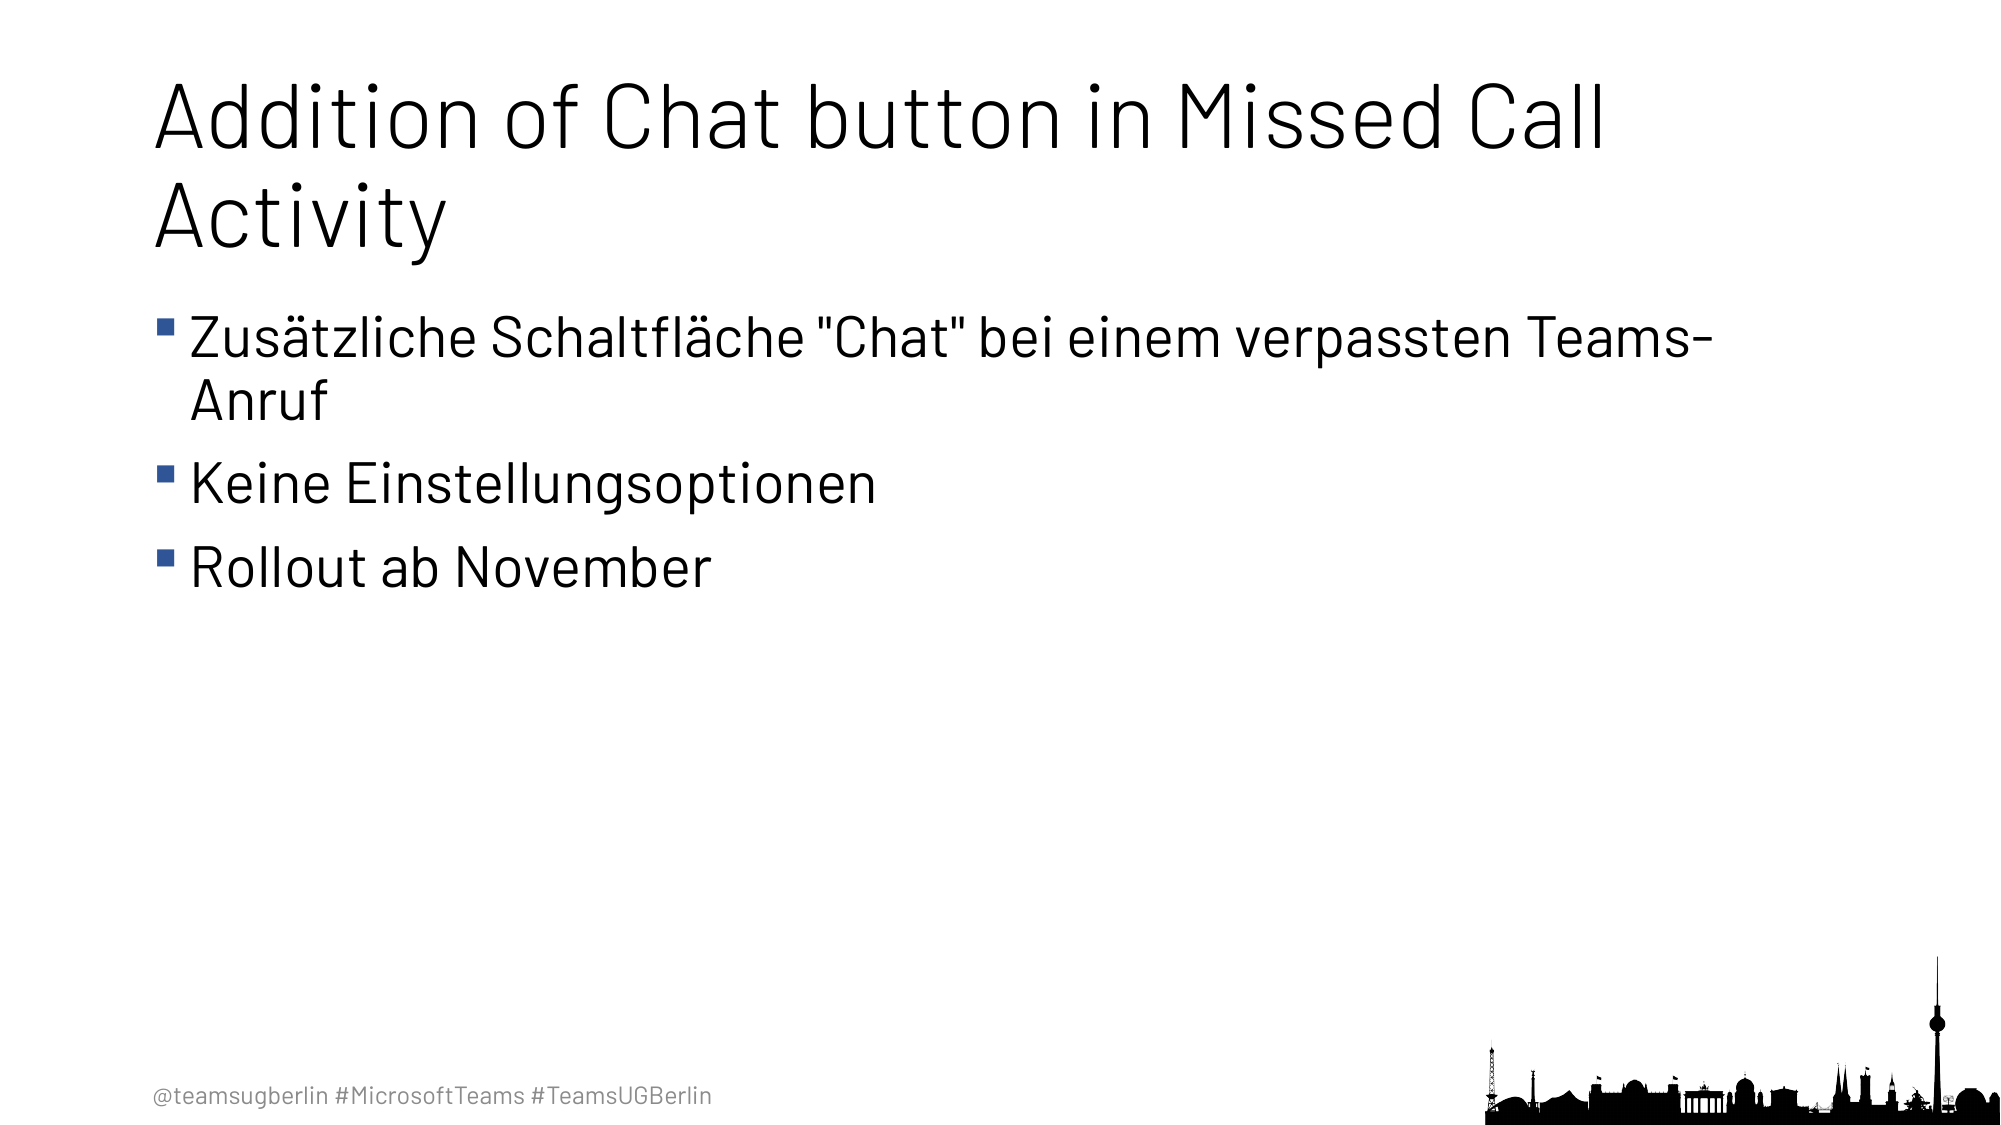

# Addition of Chat button in Missed Call Activity
Zusätzliche Schaltfläche "Chat" bei einem verpassten Teams-Anruf
Keine Einstellungsoptionen
Rollout ab November